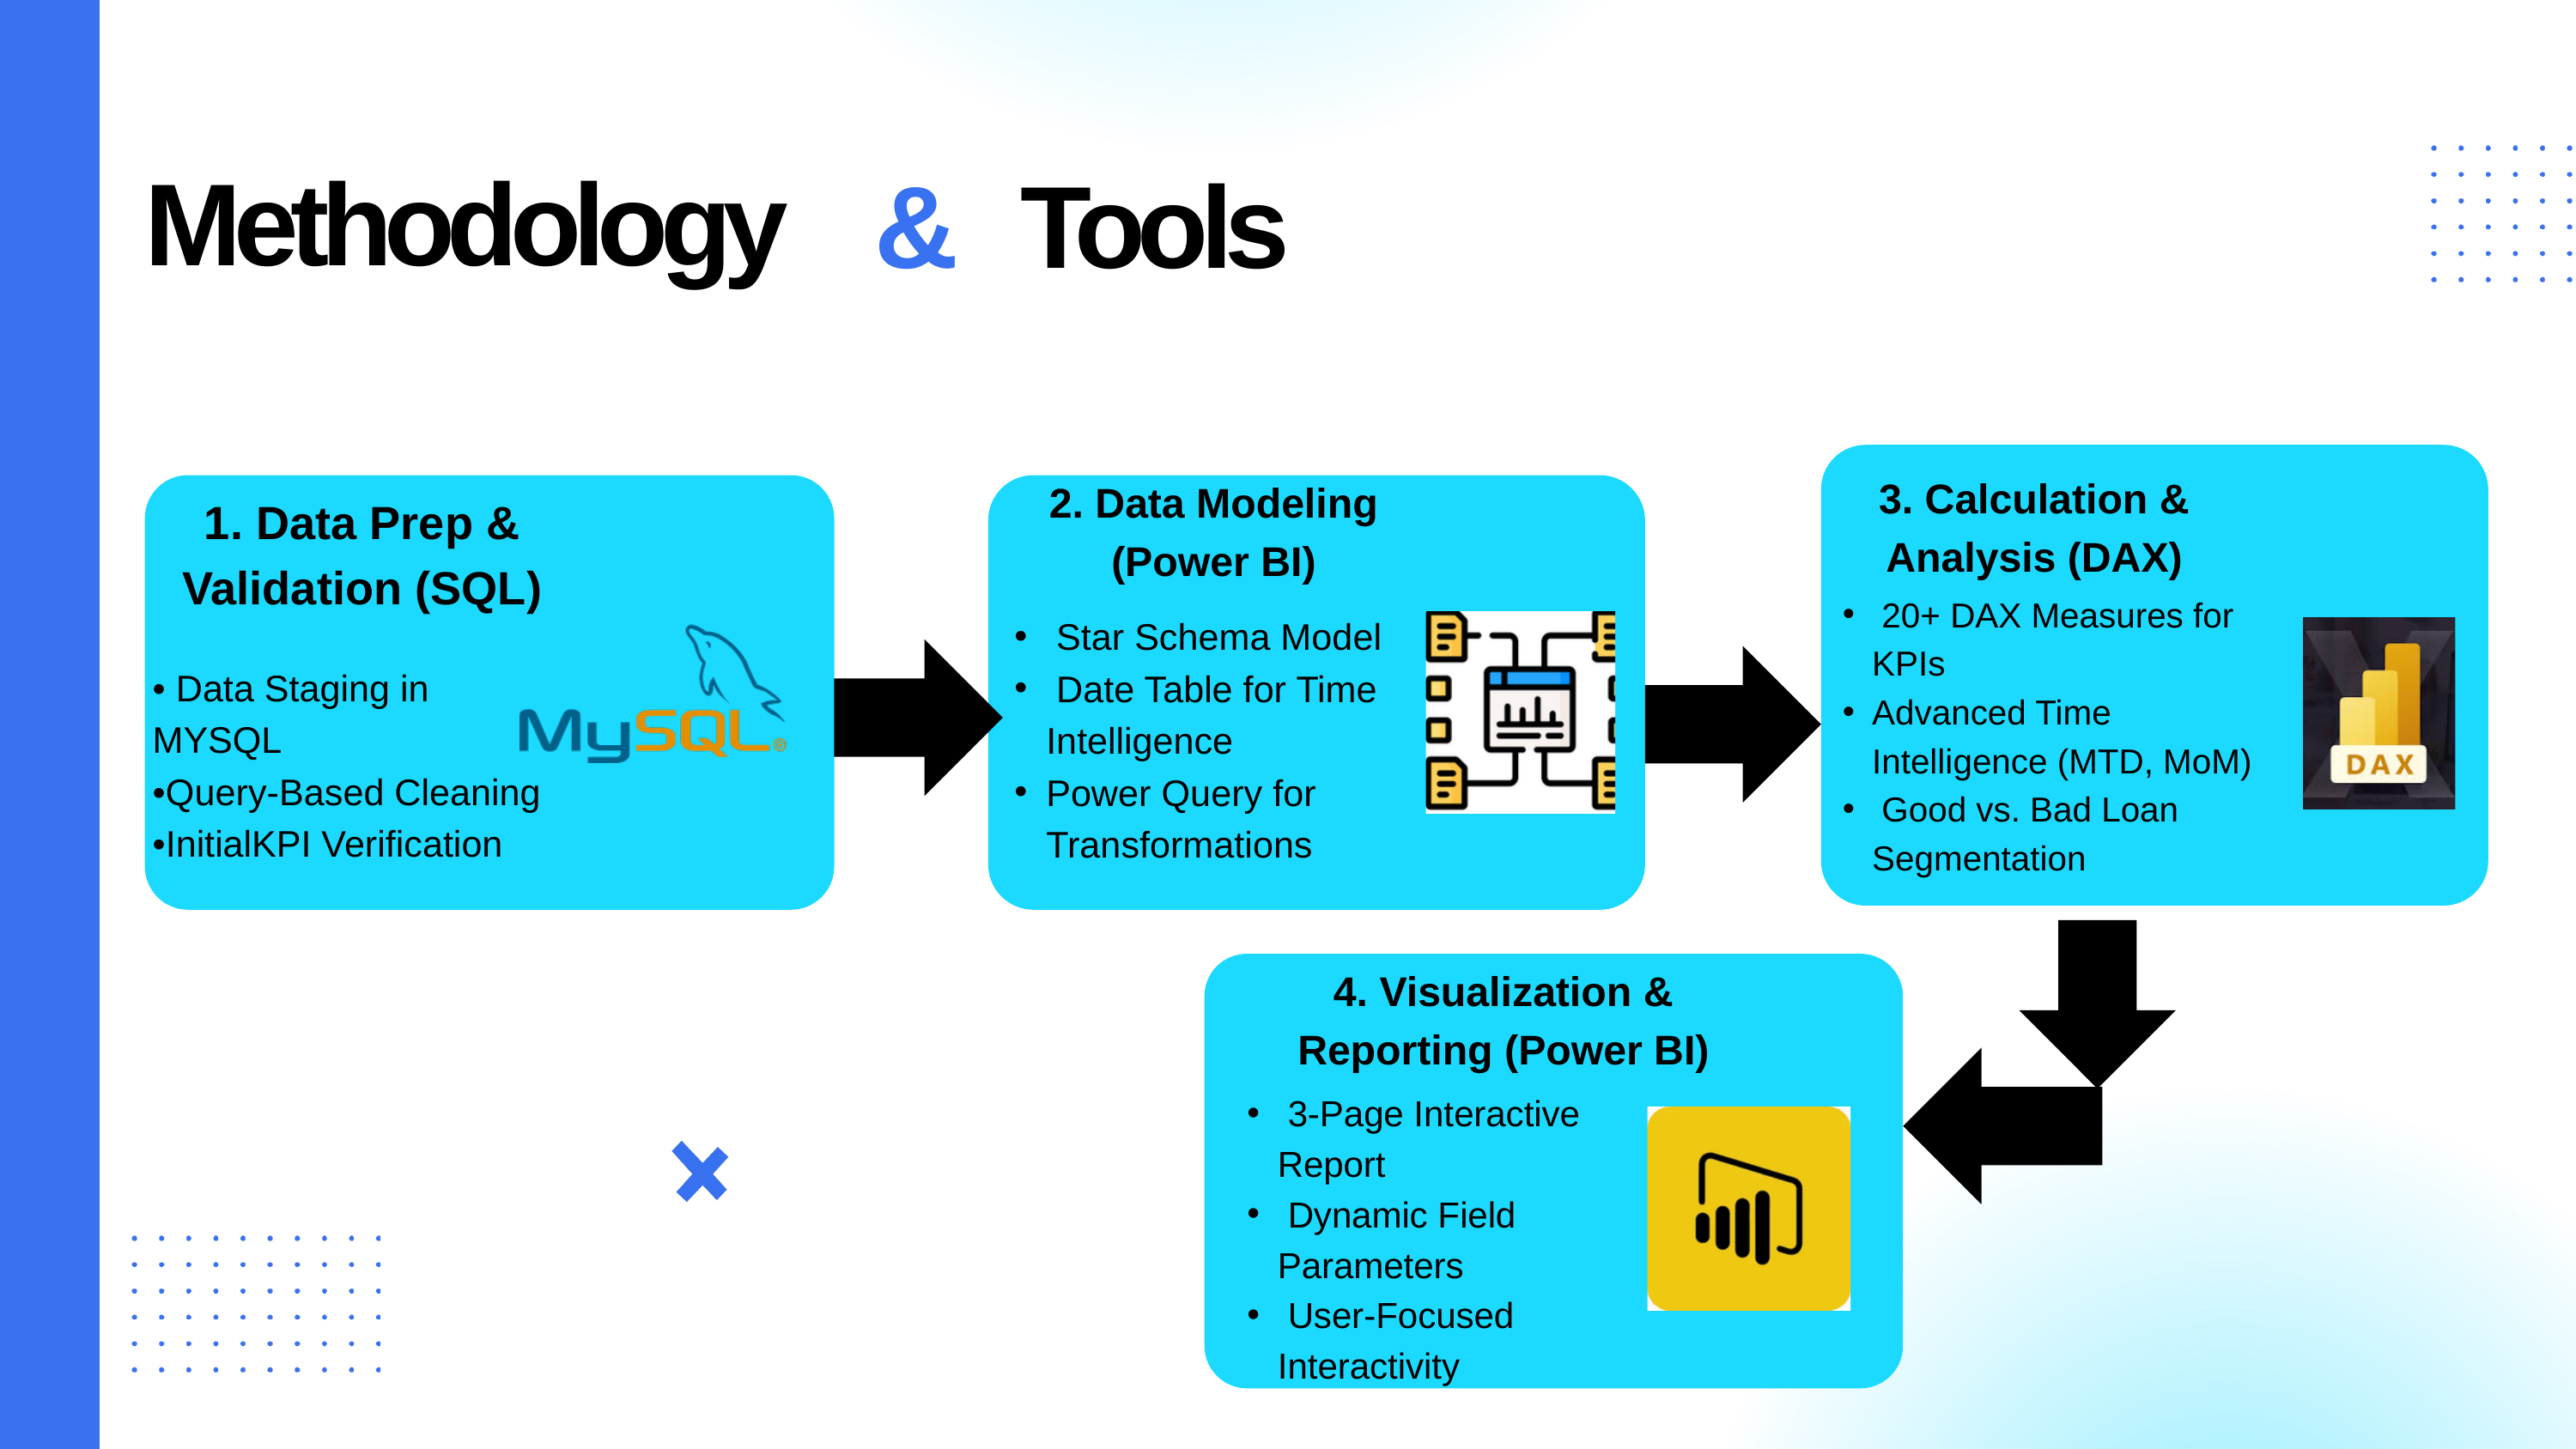

Methodology
&
Tools

3. Calculation & Analysis (DAX)
2. Data Modeling (Power BI)

1. Data Prep & Validation (SQL)
 20+ DAX Measures for KPIs
Advanced Time Intelligence (MTD, MoM)
 Good vs. Bad Loan Segmentation

 Star Schema Model
 Date Table for Time Intelligence
Power Query for Transformations

• Data Staging in  MYSQL
•Query-Based Cleaning
•InitialKPI Verification

4. Visualization & Reporting (Power BI)

 3-Page Interactive Report
 Dynamic Field Parameters
 User-Focused Interactivity